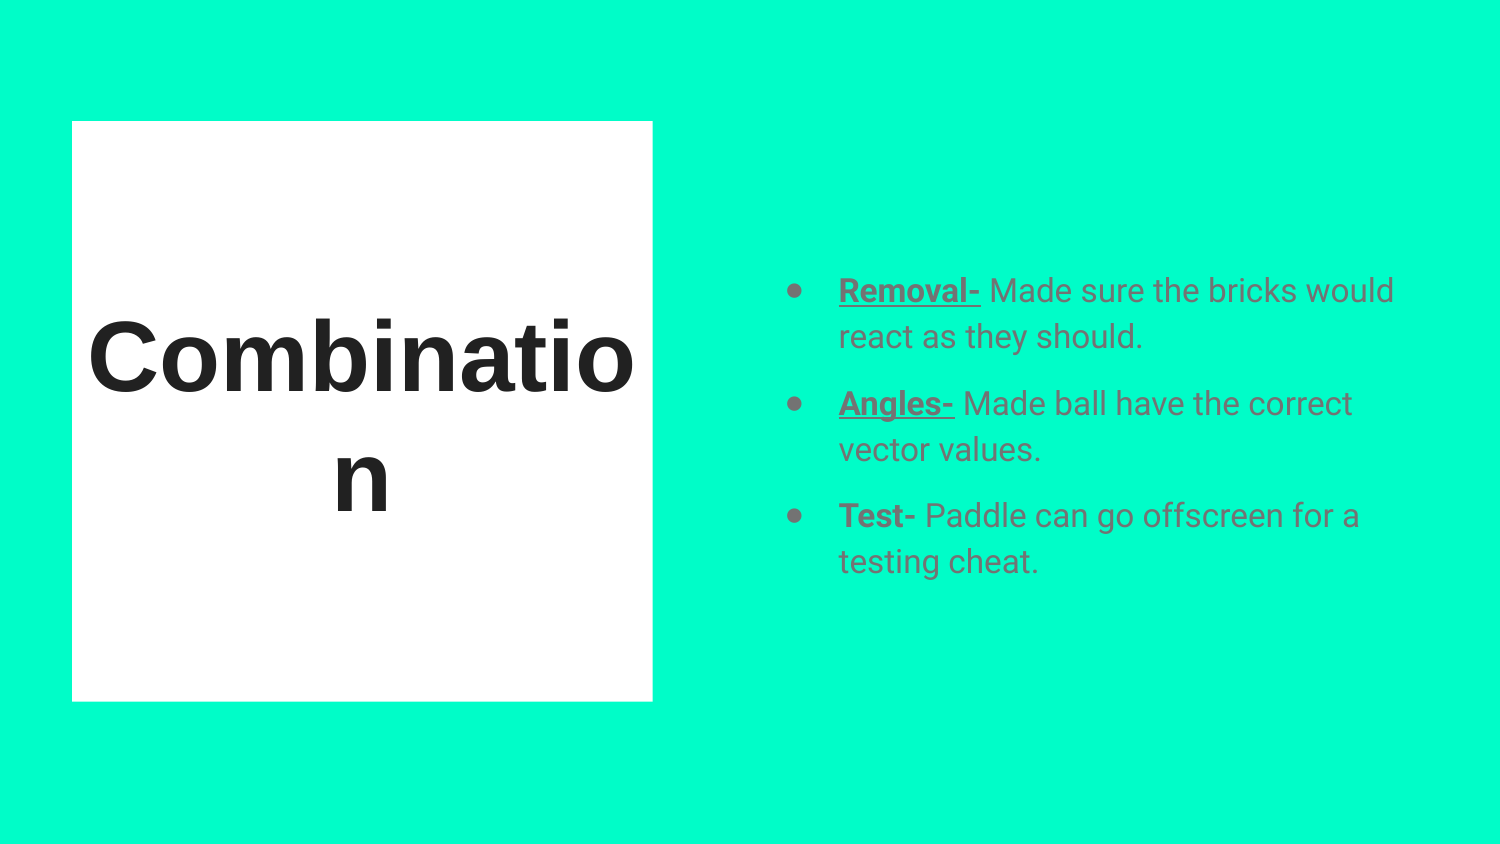

Removal- Made sure the bricks would react as they should.
Angles- Made ball have the correct vector values.
Test- Paddle can go offscreen for a testing cheat.
# Combination